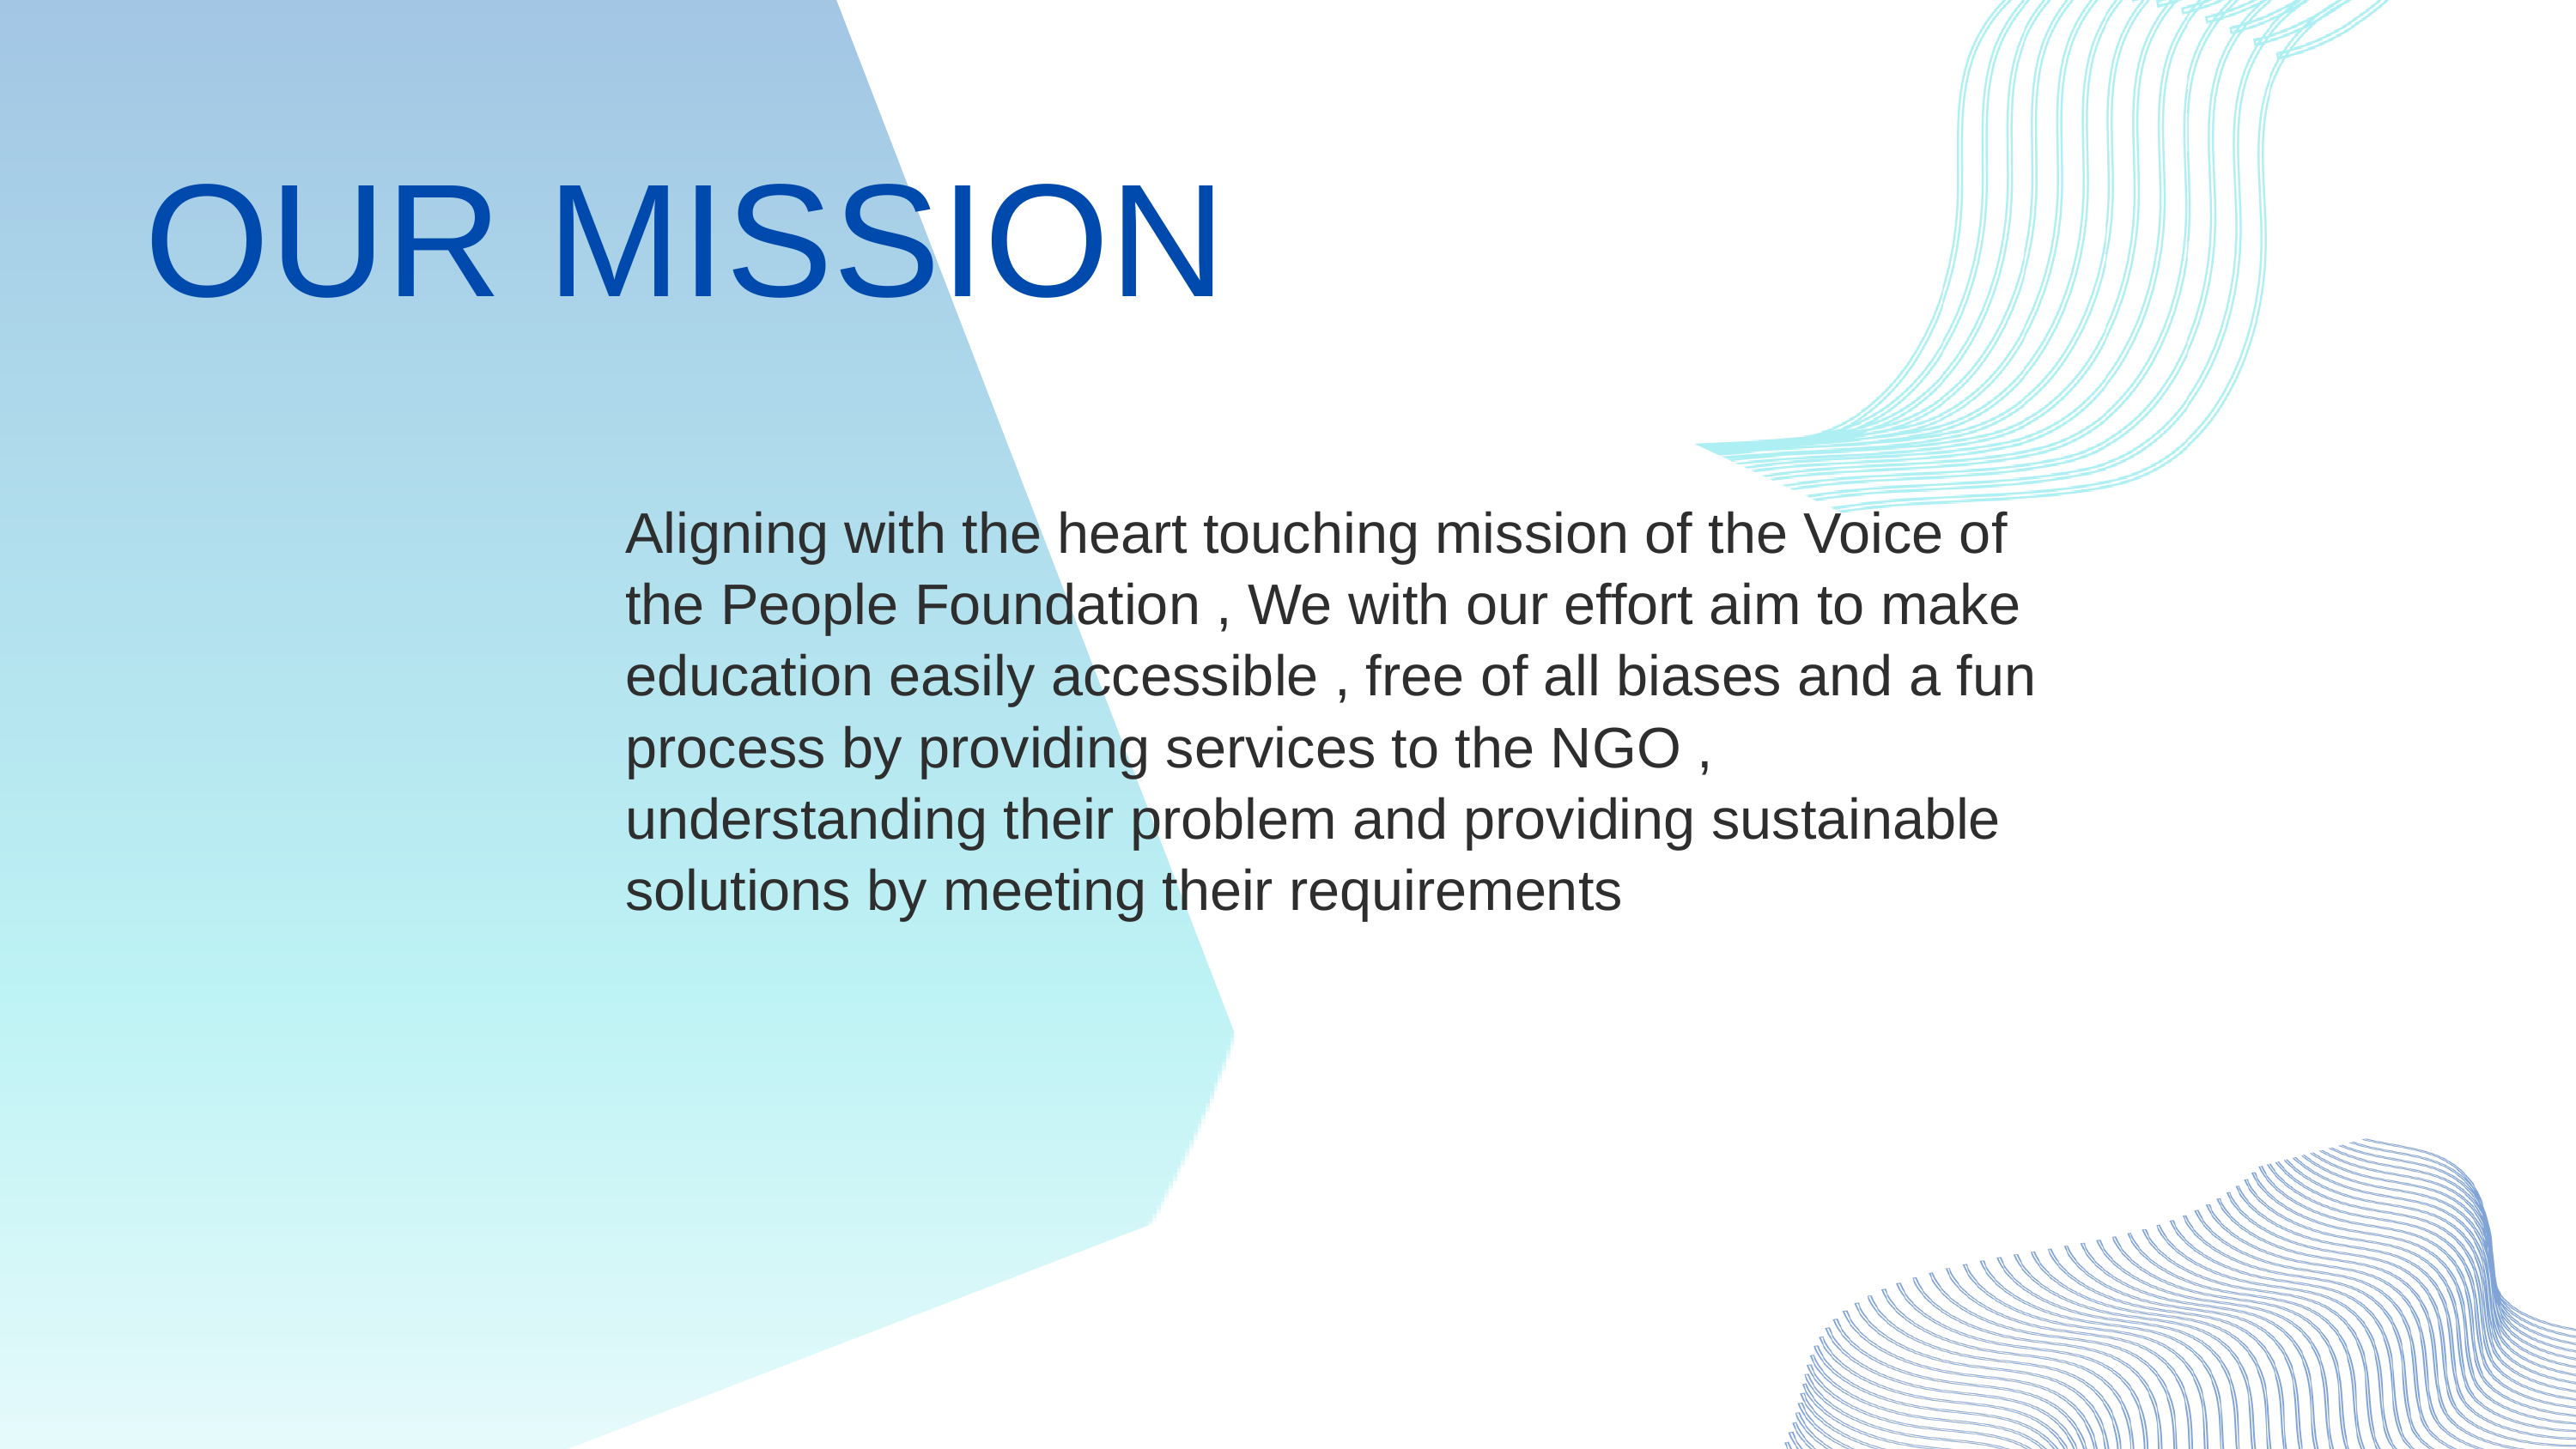

OUR MISSION
Aligning with the heart touching mission of the Voice of the People Foundation , We with our effort aim to make education easily accessible , free of all biases and a fun process by providing services to the NGO , understanding their problem and providing sustainable solutions by meeting their requirements